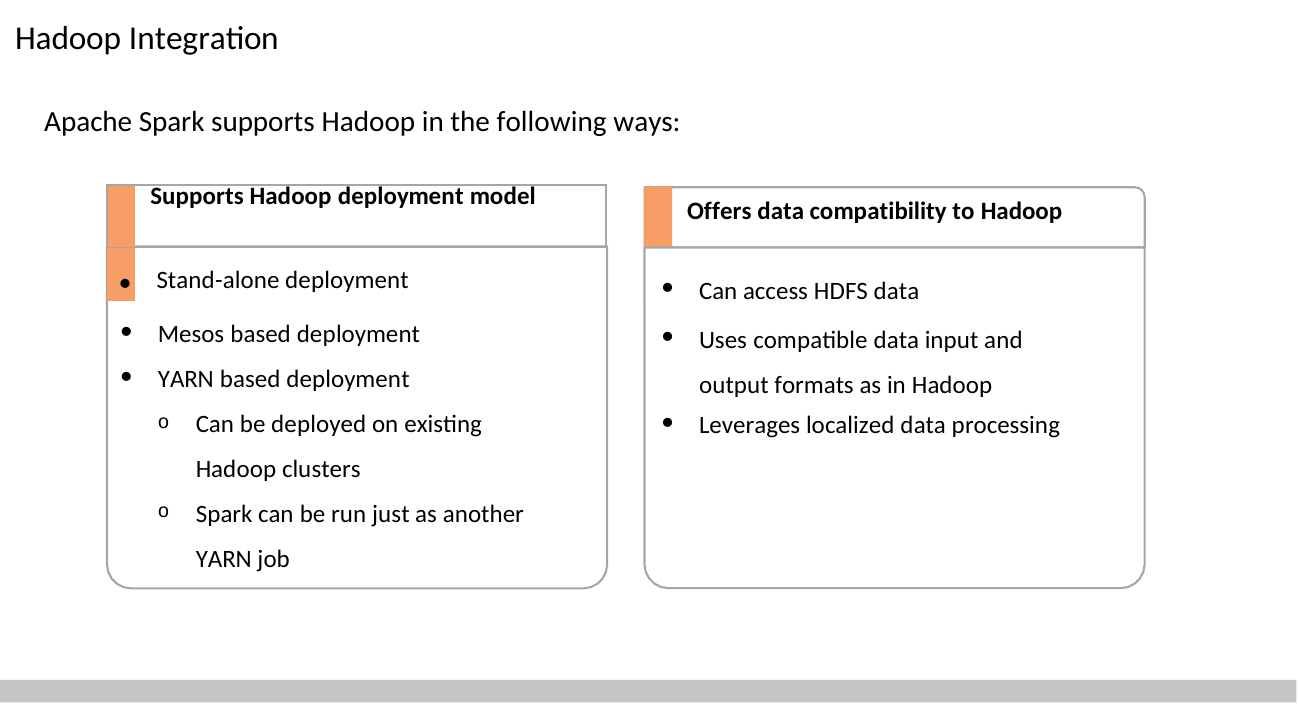

# Hadoop Integration
Apache Spark supports Hadoop in the following ways:
|  | Supports Hadoop deployment model |
| --- | --- |
| ● | Stand-alone deployment |

Offers data compatibility to Hadoop

Can access HDFS data
Uses compatible data input and output formats as in Hadoop
Leverages localized data processing
Mesos based deployment
YARN based deployment
Can be deployed on existing Hadoop clusters
Spark can be run just as another YARN job